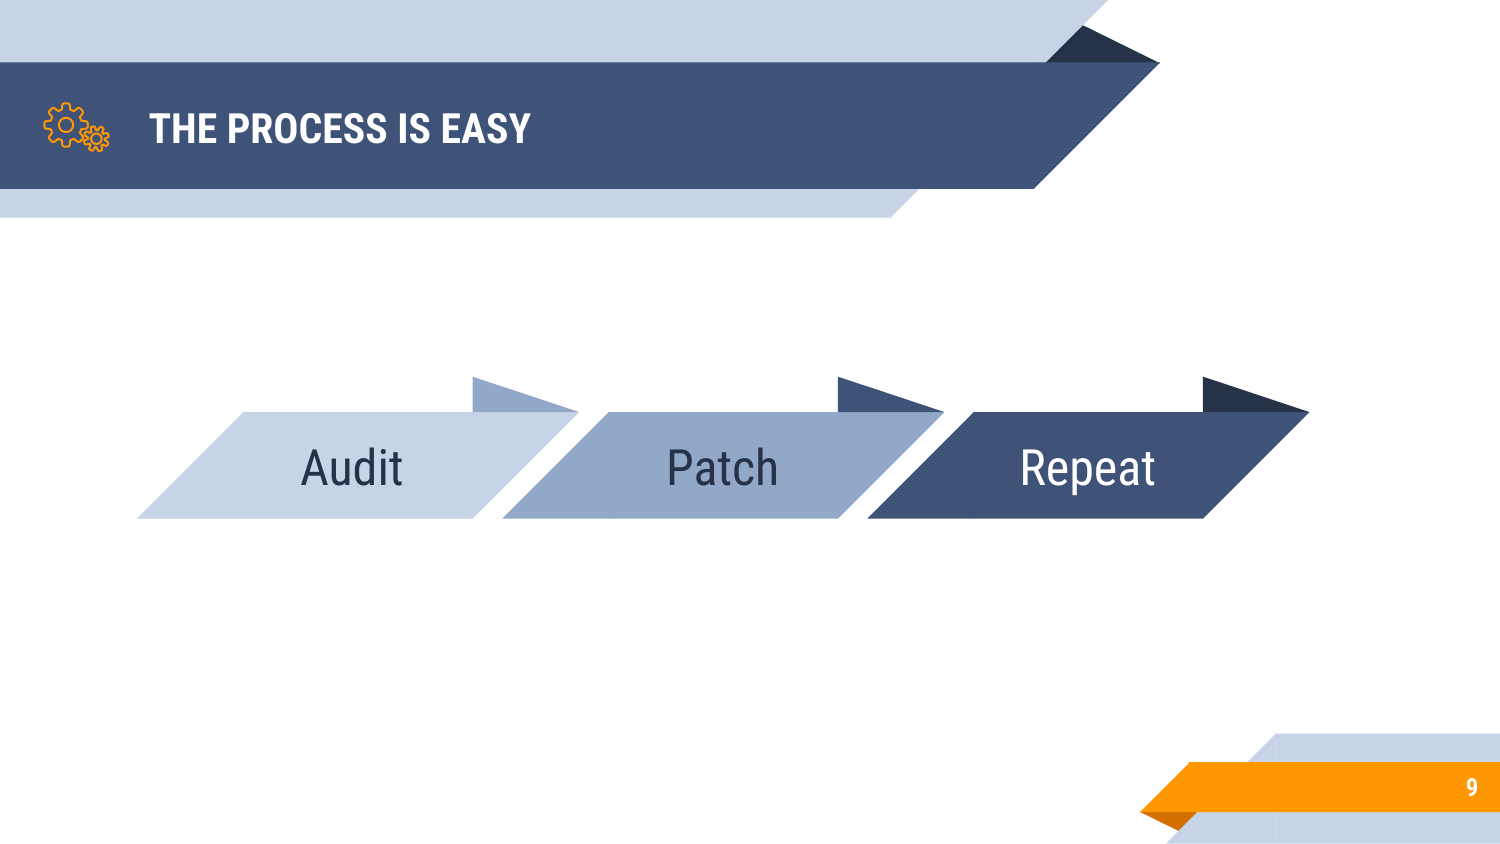

# THE PROCESS IS EASY

Audit

Patch

Repeat

9